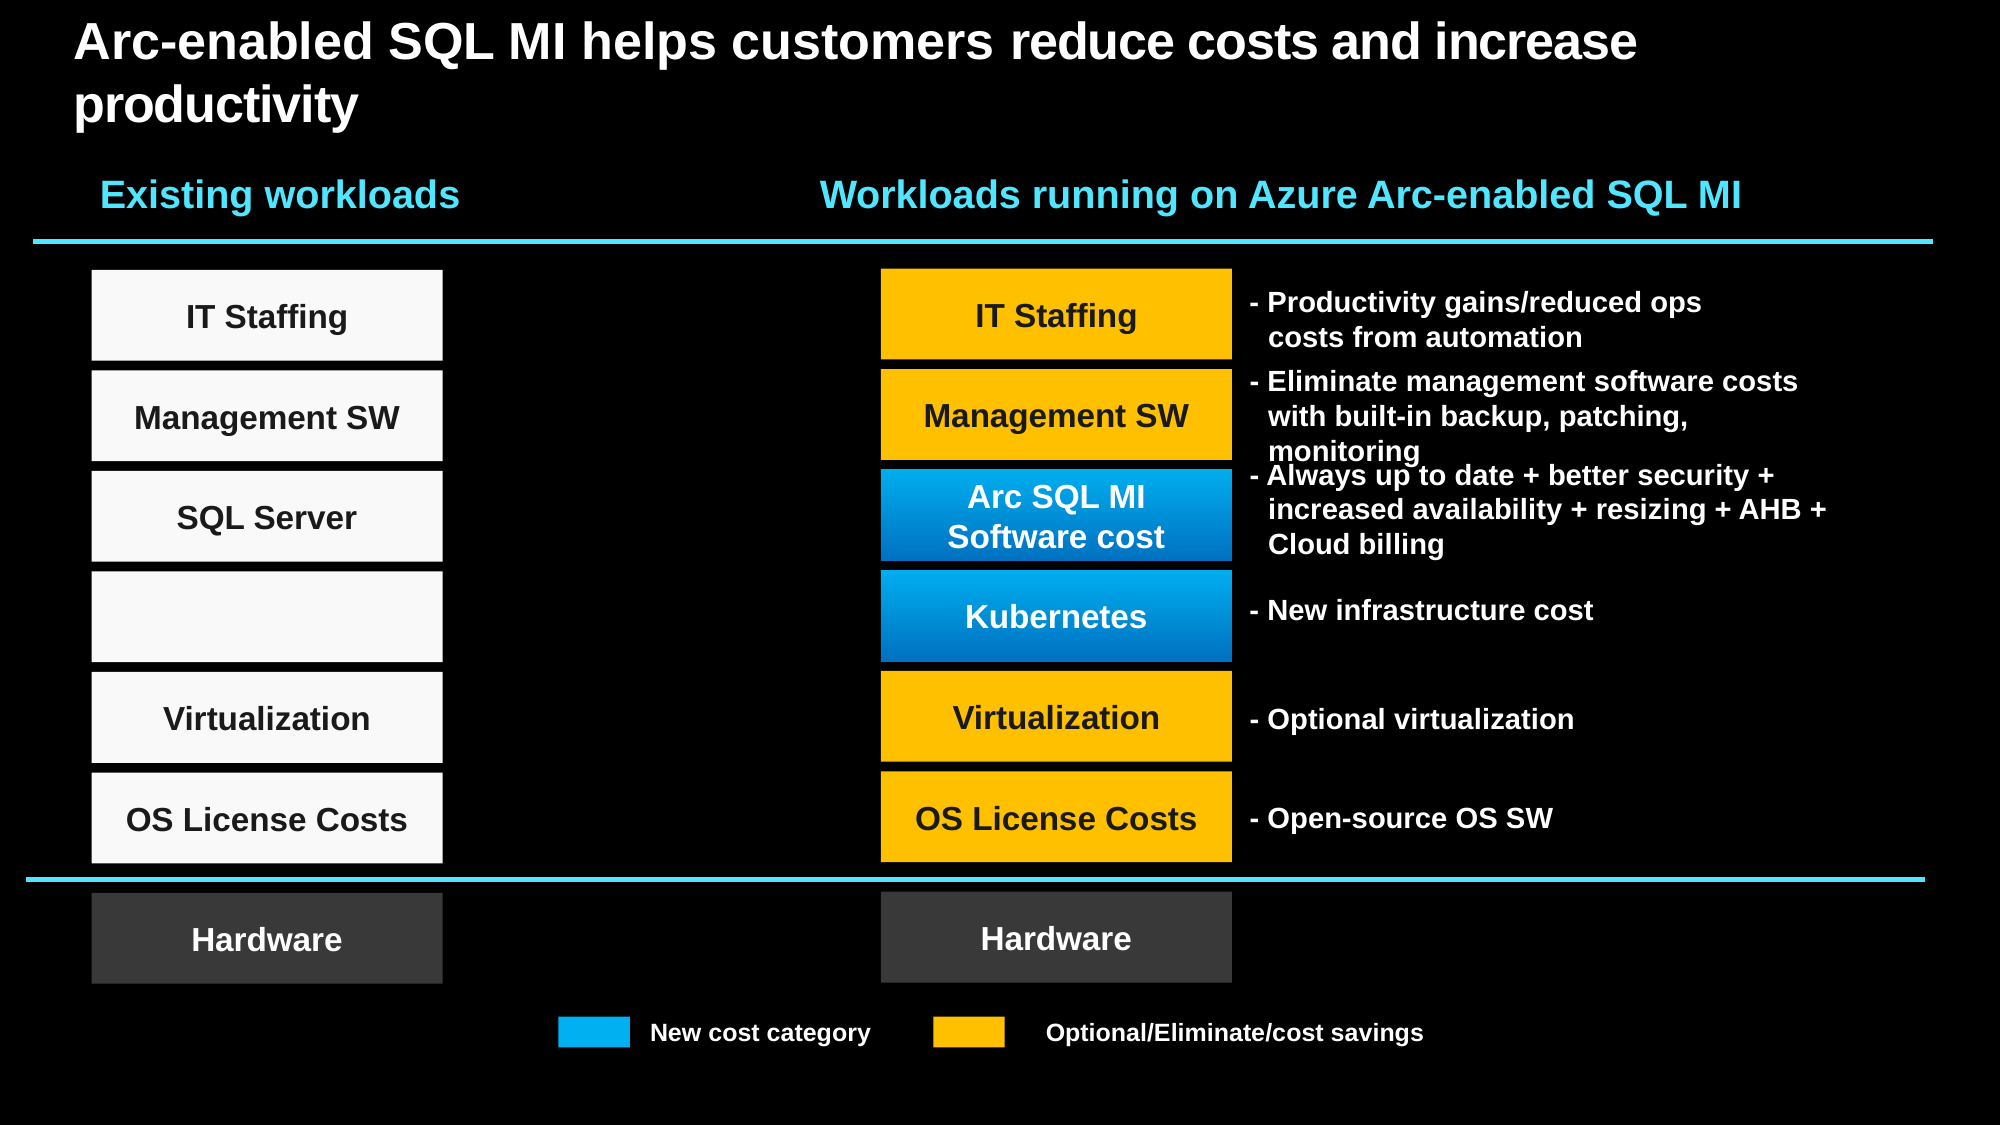

Arc-enabled SQL MI helps customers reduce costs and increase productivity
| Existing workloads | Workloads running on Azure Arc-enabled SQL MI |
| --- | --- |
IT Staffing
IT Staffing
- Productivity gains/reduced ops costs from automation
- Eliminate management software costs with built-in backup, patching, monitoring
Management SW
-  backup, patching, monitoring
Management SW
- Always up to date + better security + increased availability + resizing + AHB + Cloud billing
Arc SQL MI Software cost
SQL Server
- New infrastructure cost
Kubernetes

- Optional virtualization
Virtualization
Virtualization
- Open-source OS SW
OS License Costs
OS License Costs
Hardware
Hardware
New cost category
Optional/Eliminate/cost savings